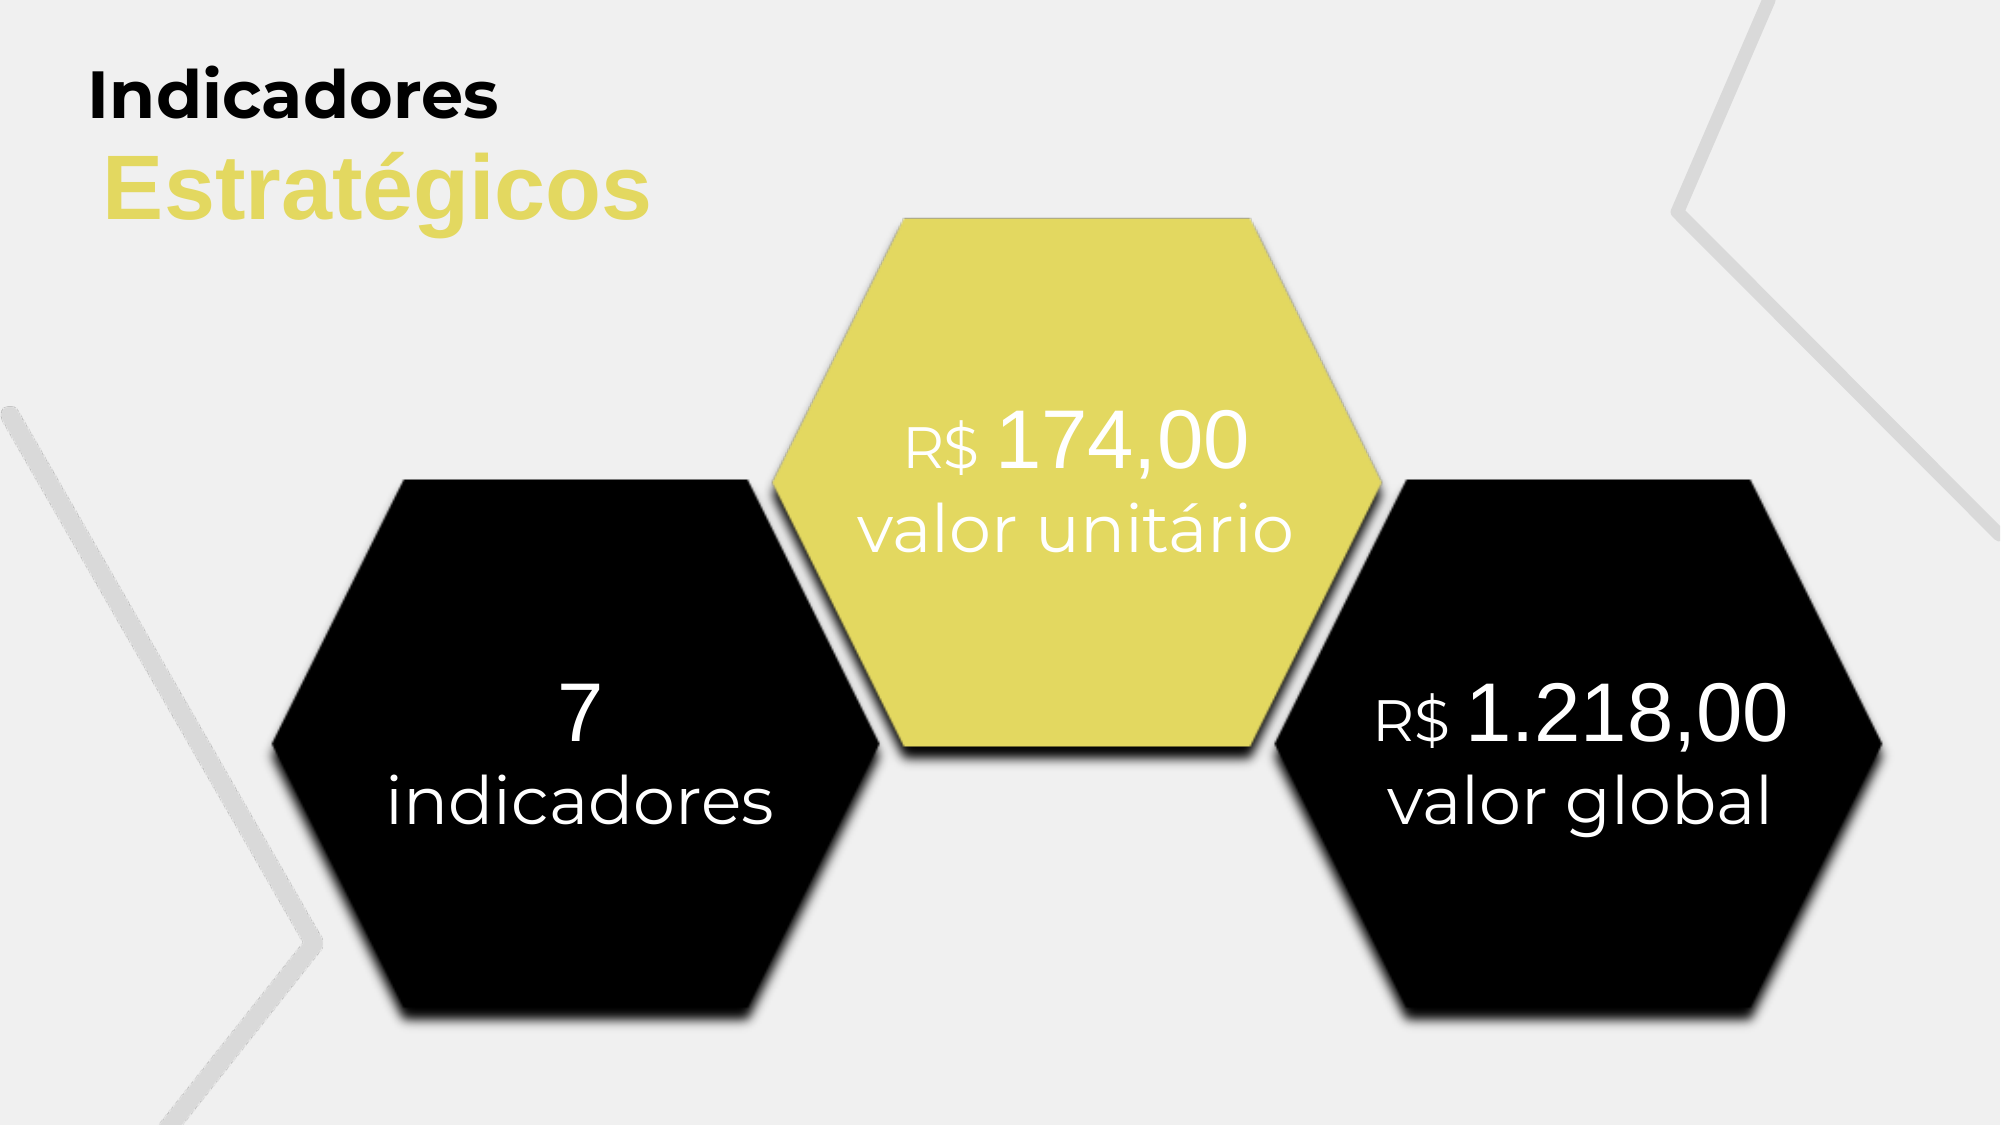

Indicadores
Estratégicos
R$ 174,00
valor unitário
7
indicadores
R$ 1.218,00
valor global